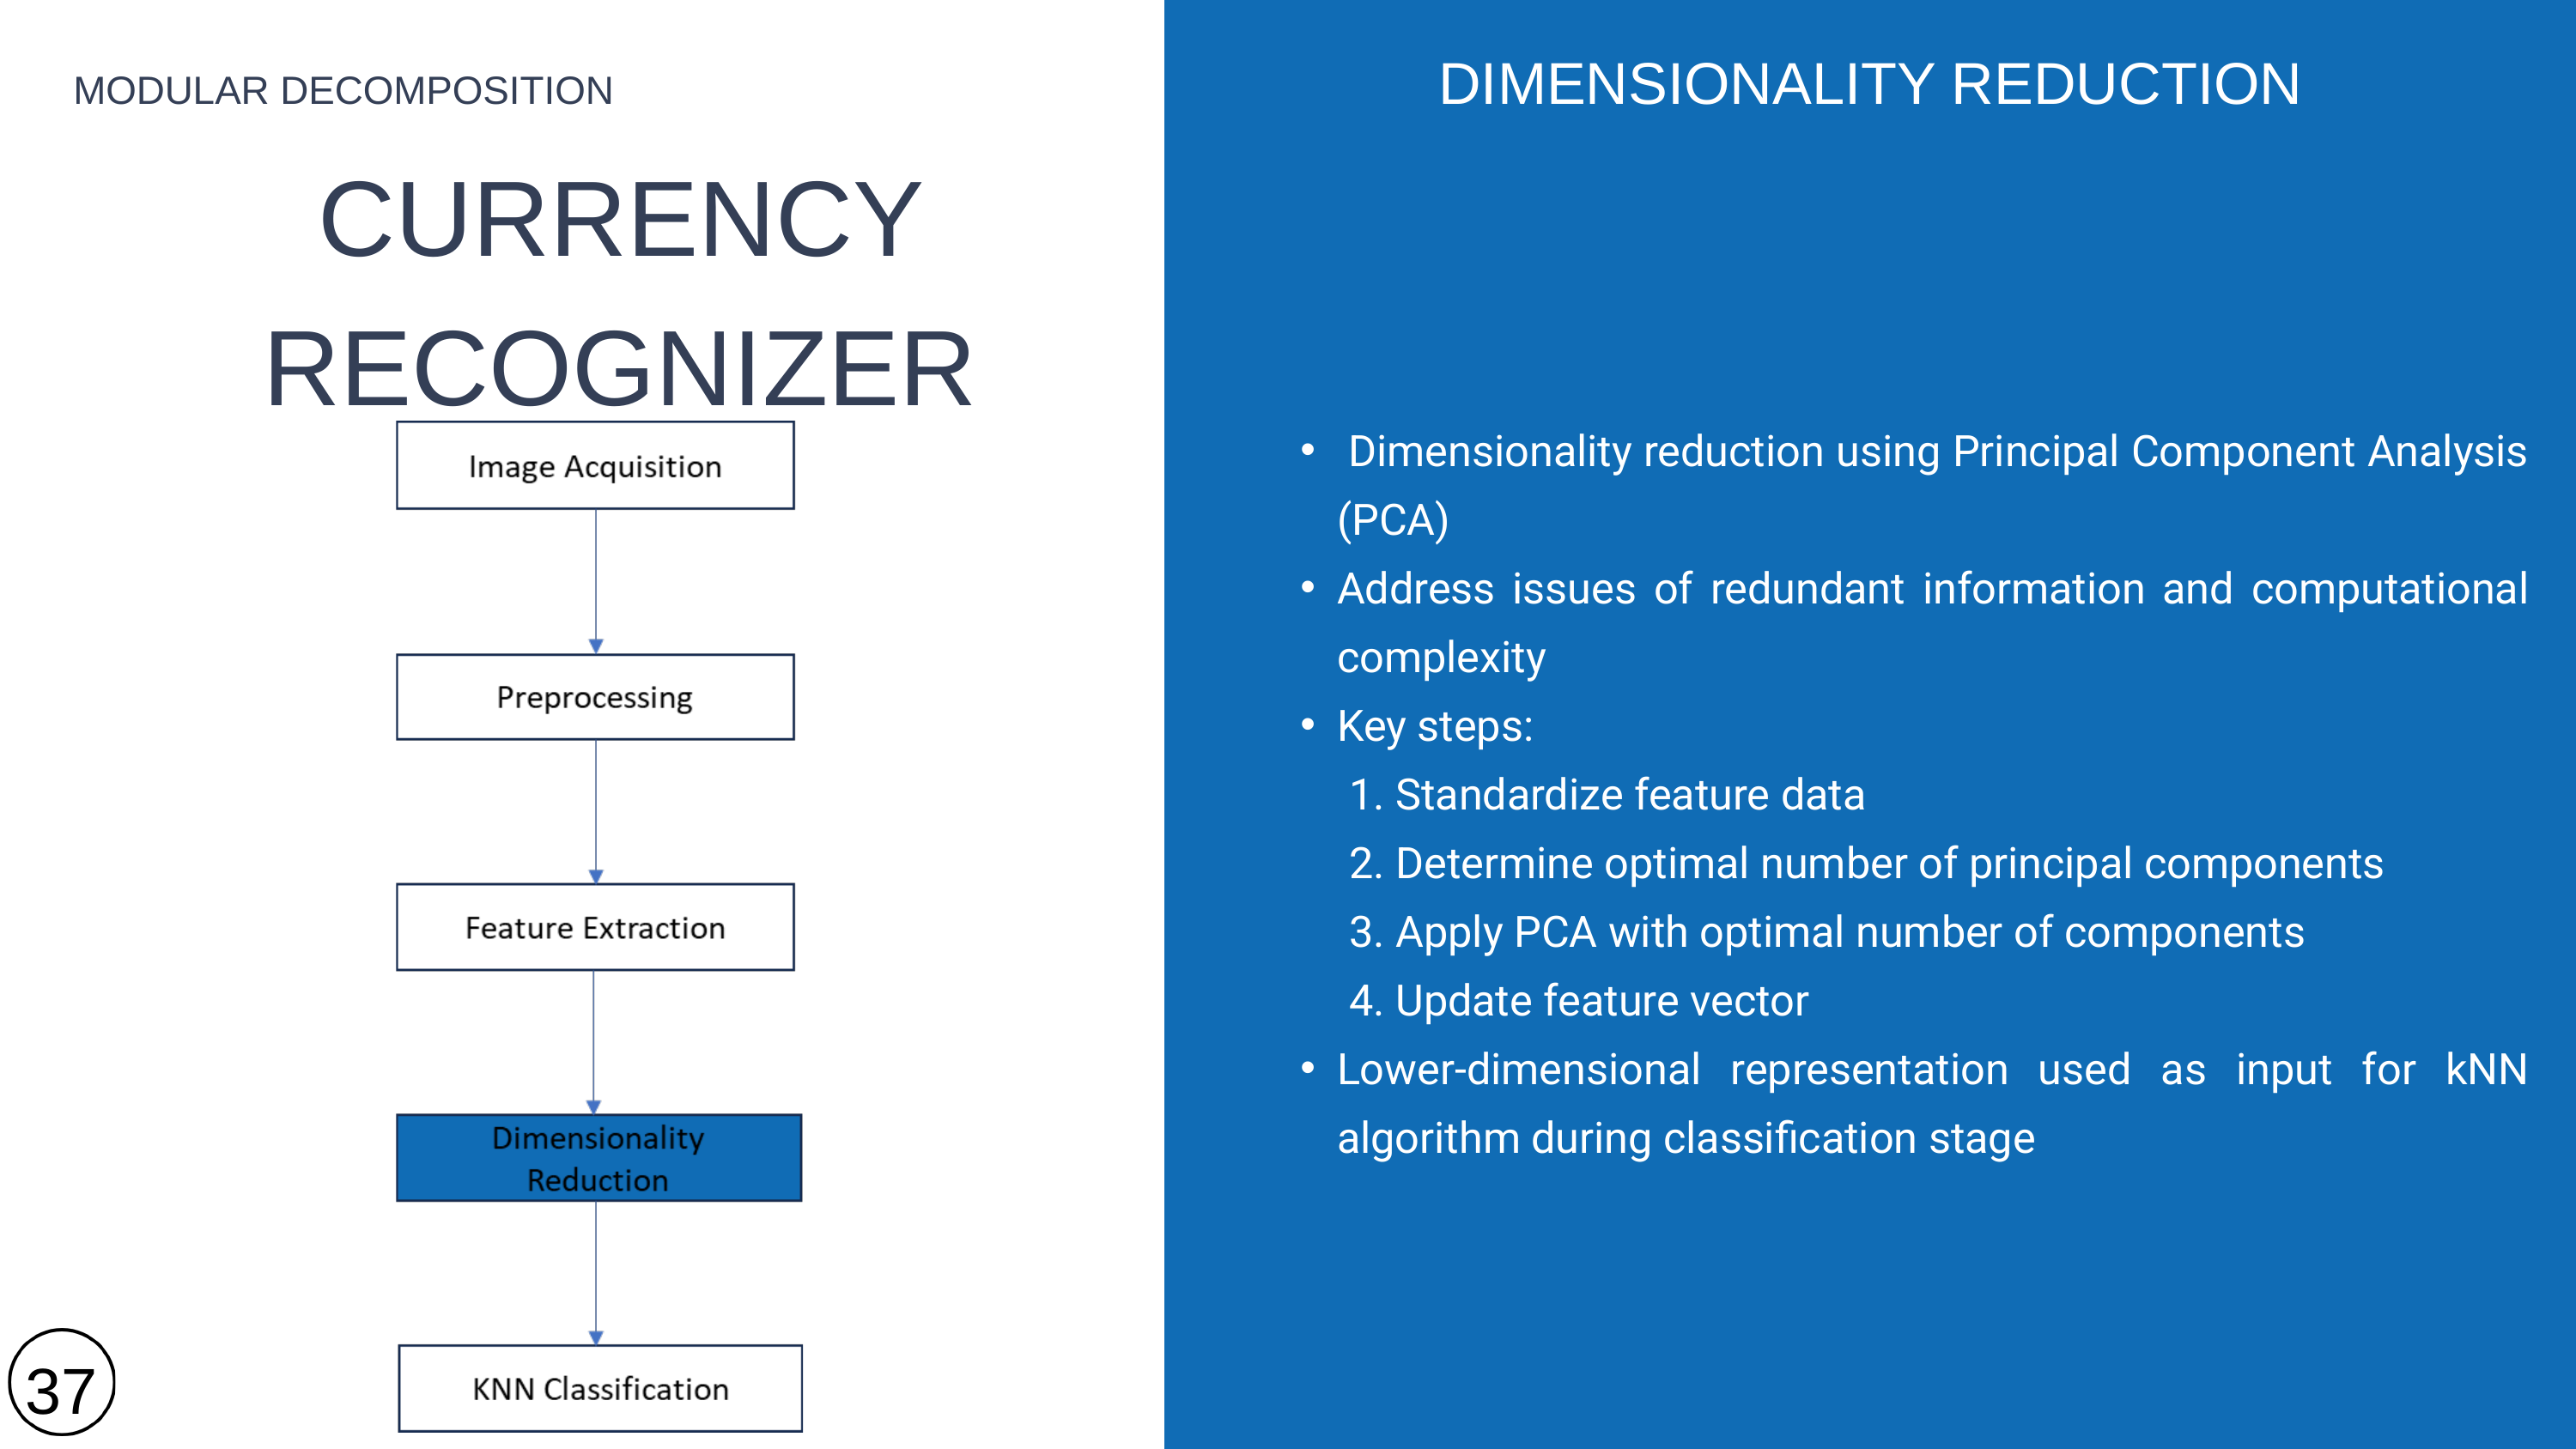

DIMENSIONALITY REDUCTION

MODULAR DECOMPOSITION
CURRENCY RECOGNIZER
 Dimensionality reduction using Principal Component Analysis (PCA)
Address issues of redundant information and computational complexity
Key steps:
        1. Standardize feature data
        2. Determine optimal number of principal components
        3. Apply PCA with optimal number of components
        4. Update feature vector
Lower-dimensional representation used as input for kNN algorithm during classification stage

37